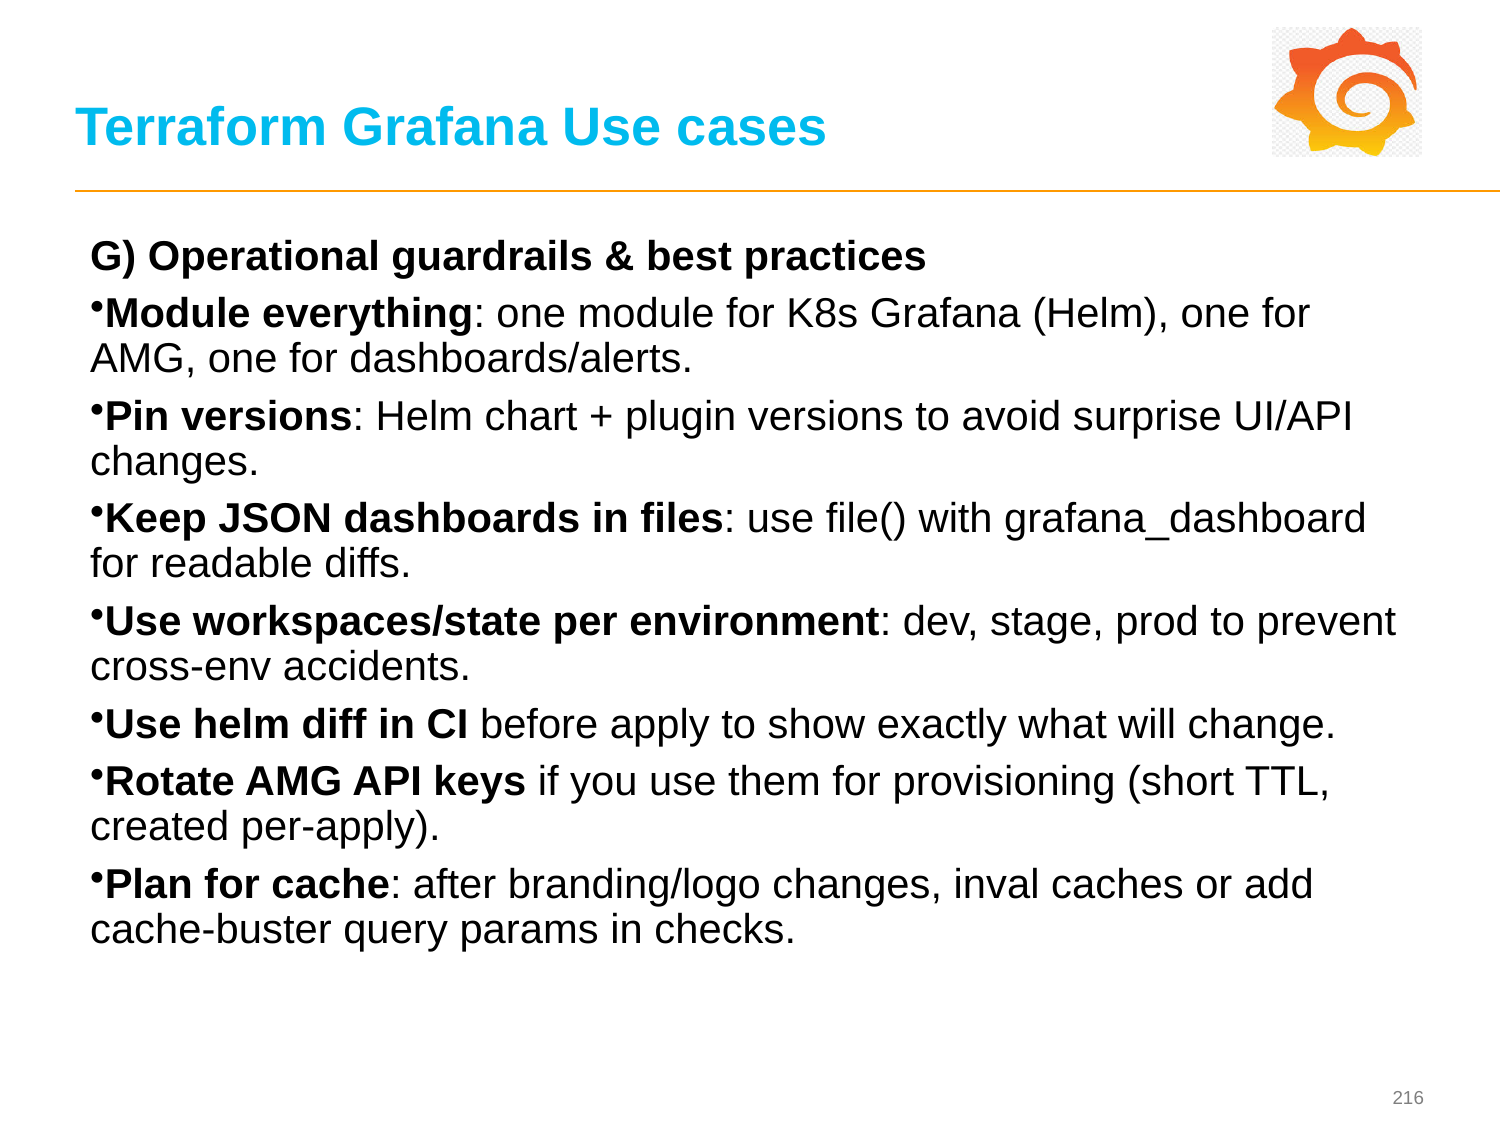

# Terraform Grafana Use cases
G) Operational guardrails & best practices
Module everything: one module for K8s Grafana (Helm), one for AMG, one for dashboards/alerts.
Pin versions: Helm chart + plugin versions to avoid surprise UI/API changes.
Keep JSON dashboards in files: use file() with grafana_dashboard for readable diffs.
Use workspaces/state per environment: dev, stage, prod to prevent cross-env accidents.
Use helm diff in CI before apply to show exactly what will change.
Rotate AMG API keys if you use them for provisioning (short TTL, created per-apply).
Plan for cache: after branding/logo changes, inval caches or add cache-buster query params in checks.